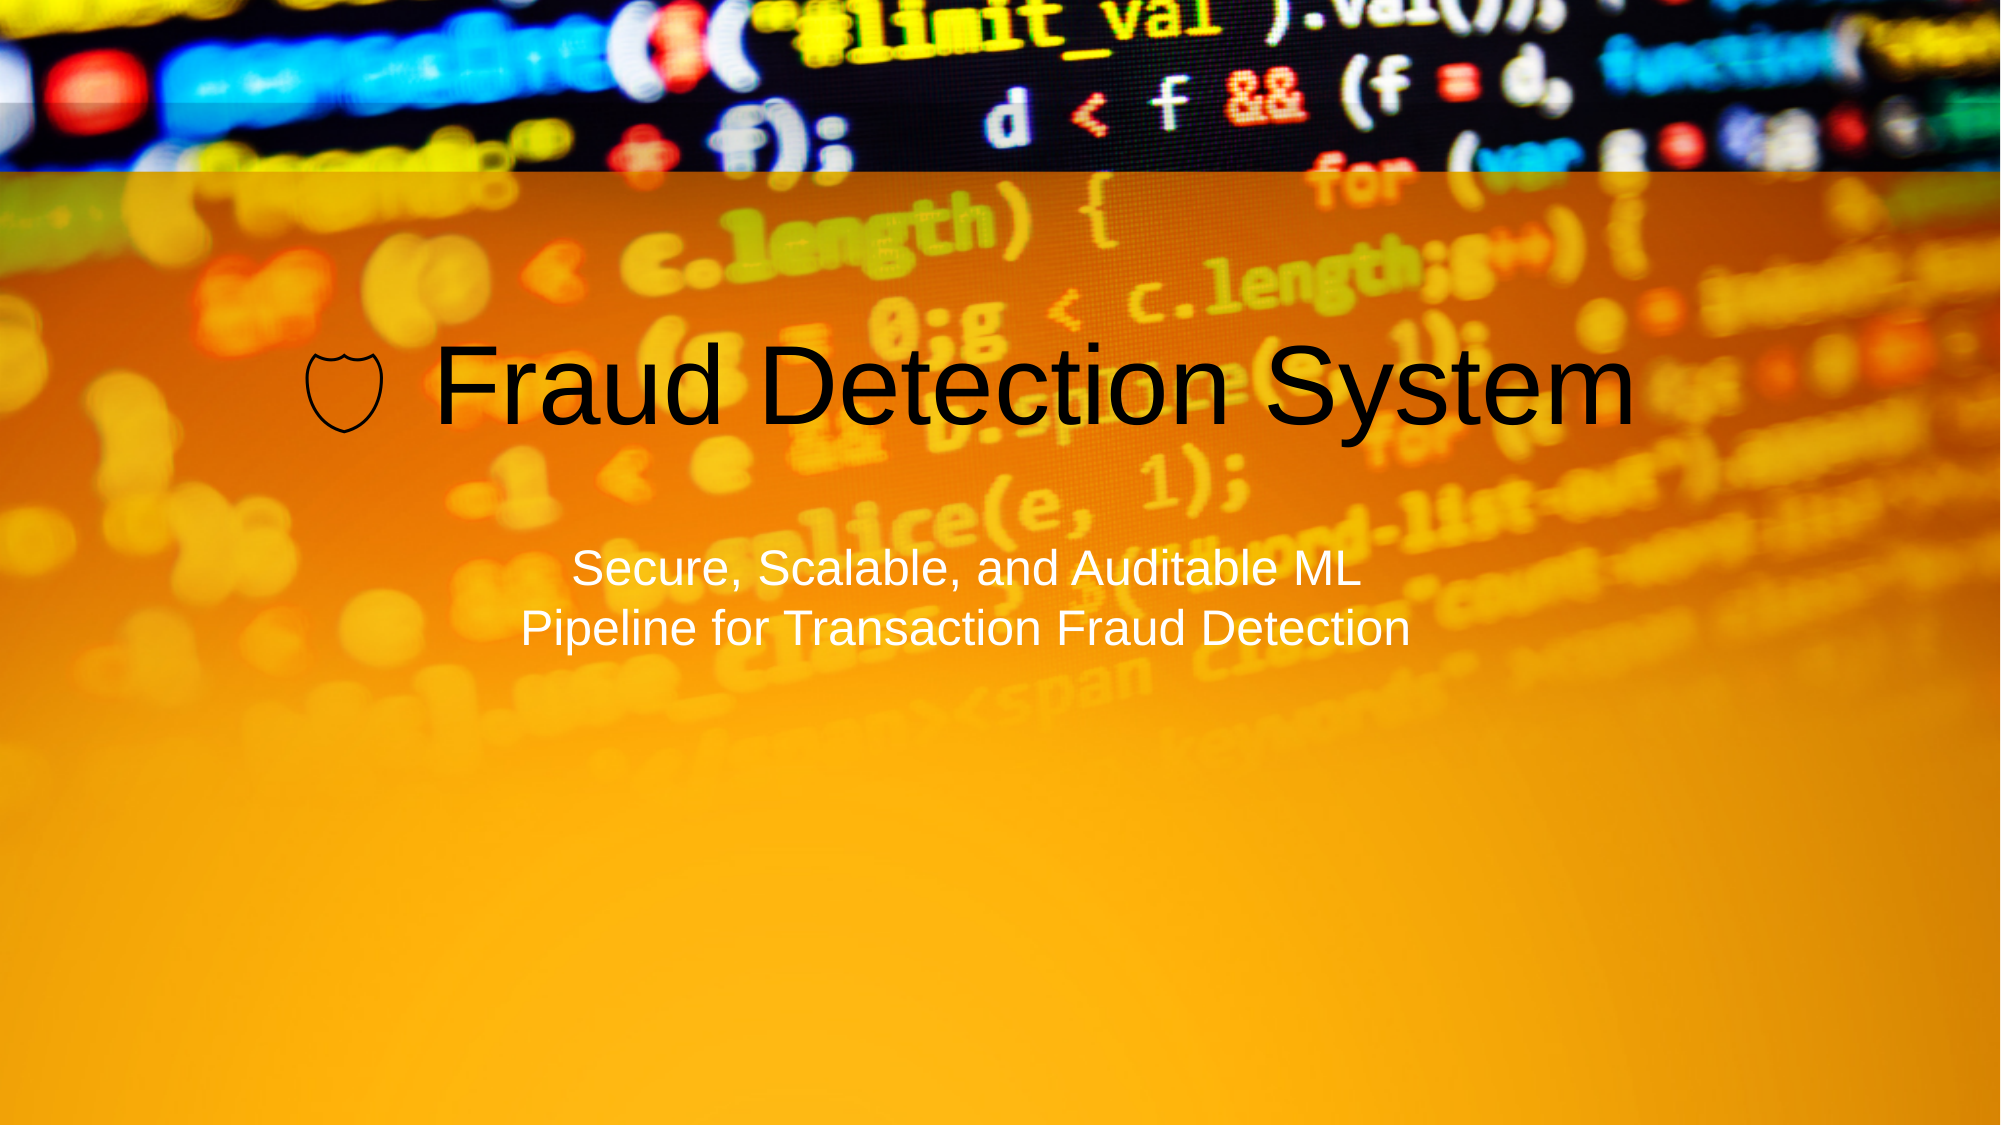

# 🛡️ Fraud Detection System
Secure, Scalable, and Auditable ML Pipeline for Transaction Fraud Detection